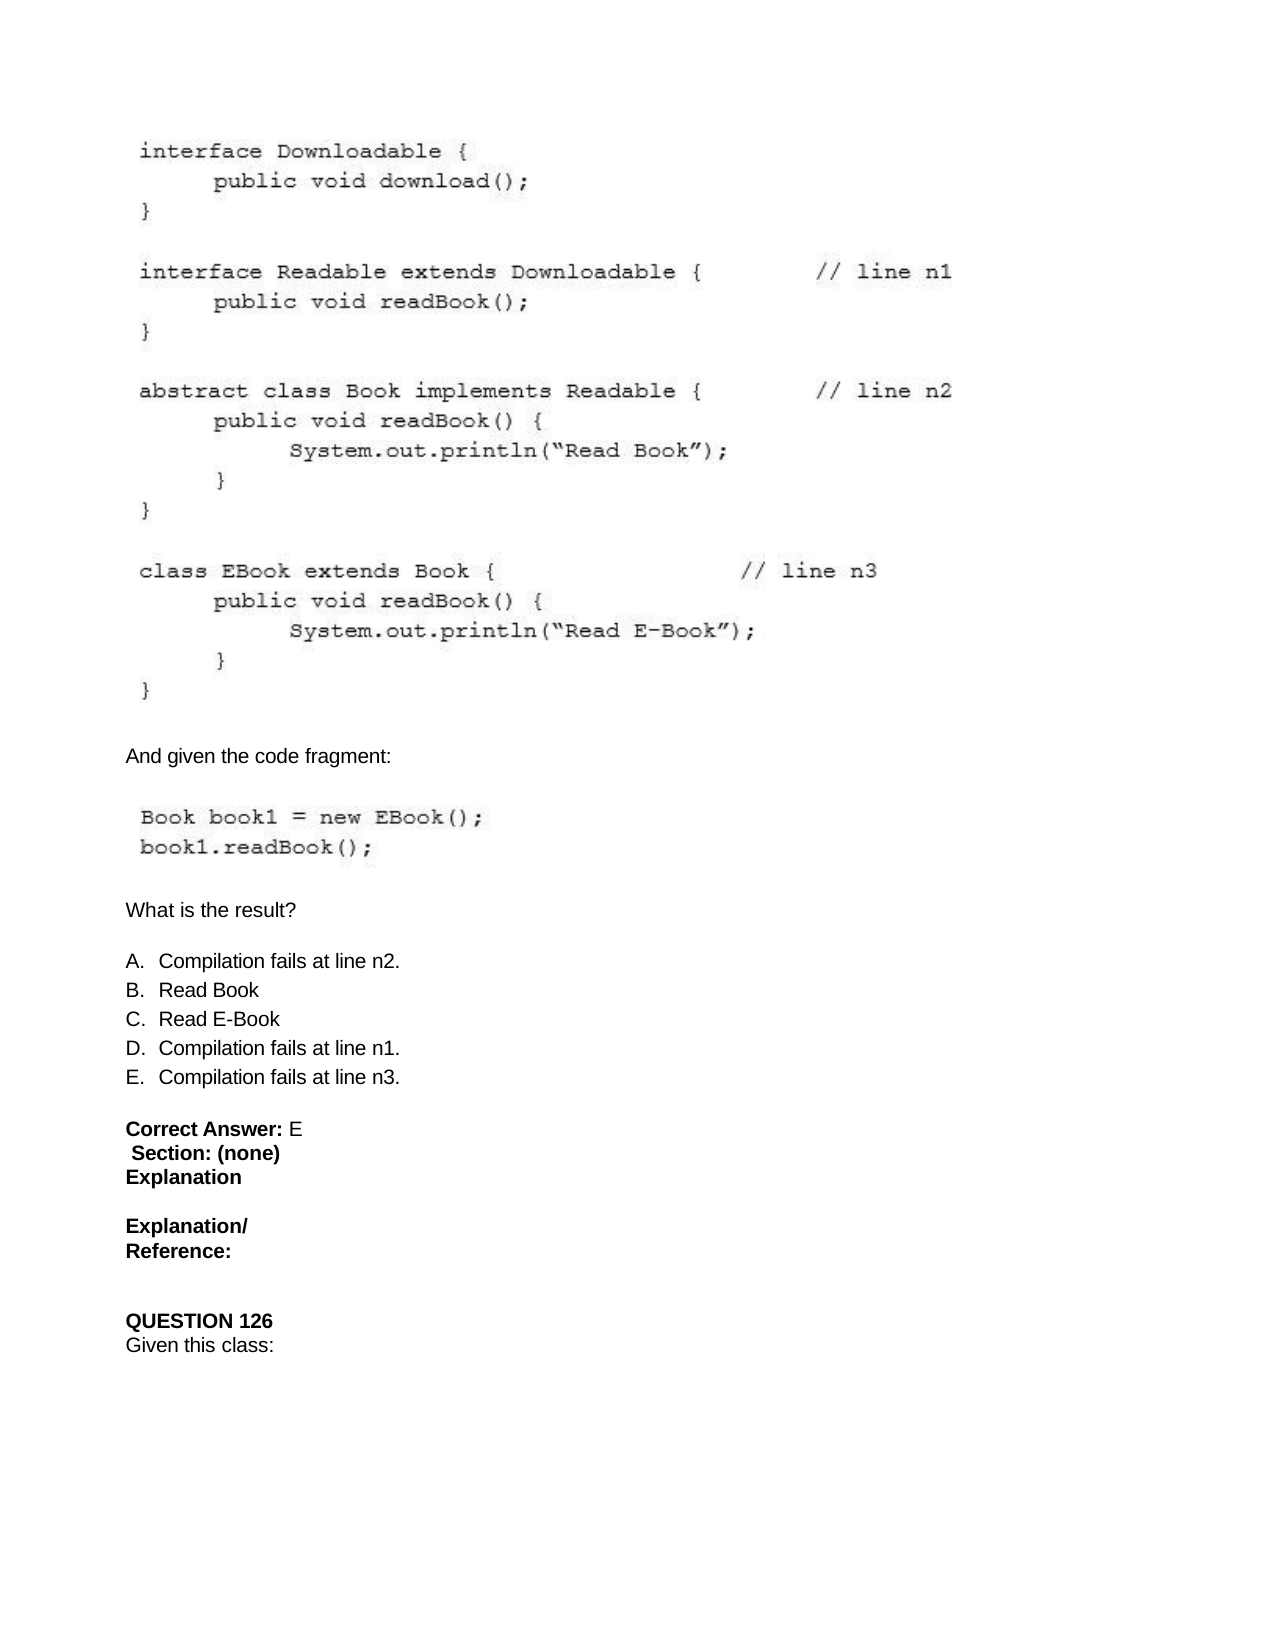

And given the code fragment:

What is the result?

Compilation fails at line n2.
Read Book
Read E-Book
Compilation fails at line n1.
Compilation fails at line n3.

Correct Answer: E  Section: (none)  Explanation

Explanation/Reference:

QUESTION 126
Given this class: